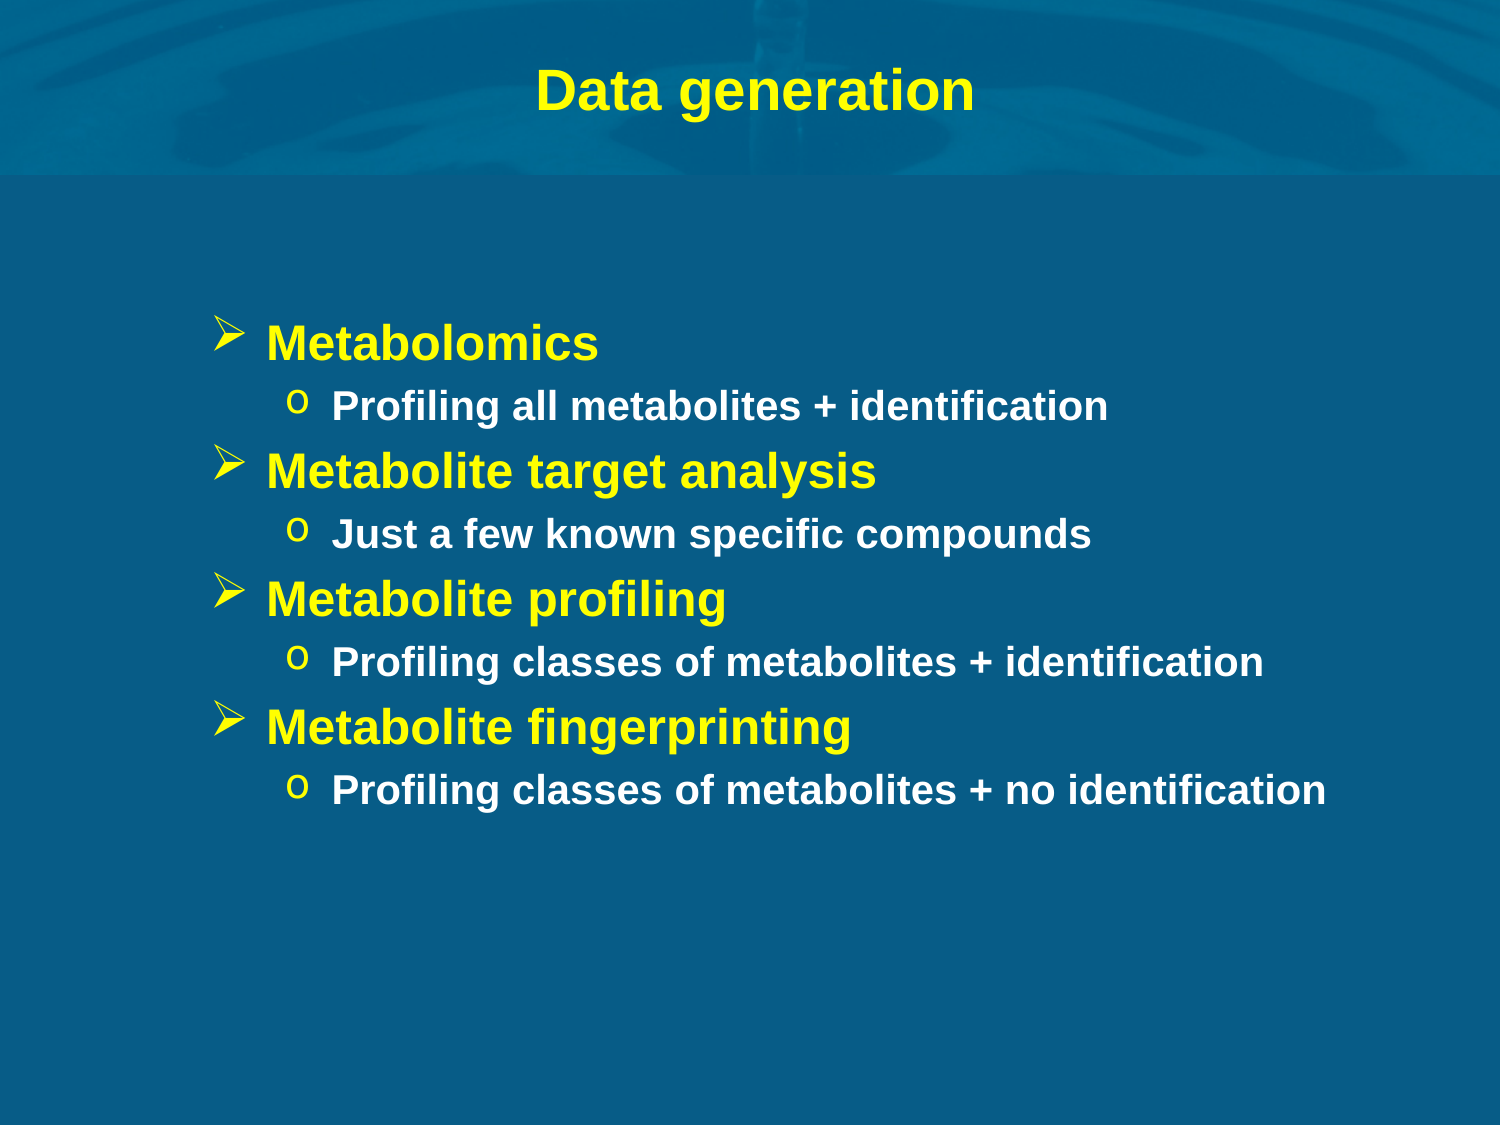

# Data generation
Metabolomics
Profiling all metabolites + identification
Metabolite target analysis
Just a few known specific compounds
Metabolite profiling
Profiling classes of metabolites + identification
Metabolite fingerprinting
Profiling classes of metabolites + no identification